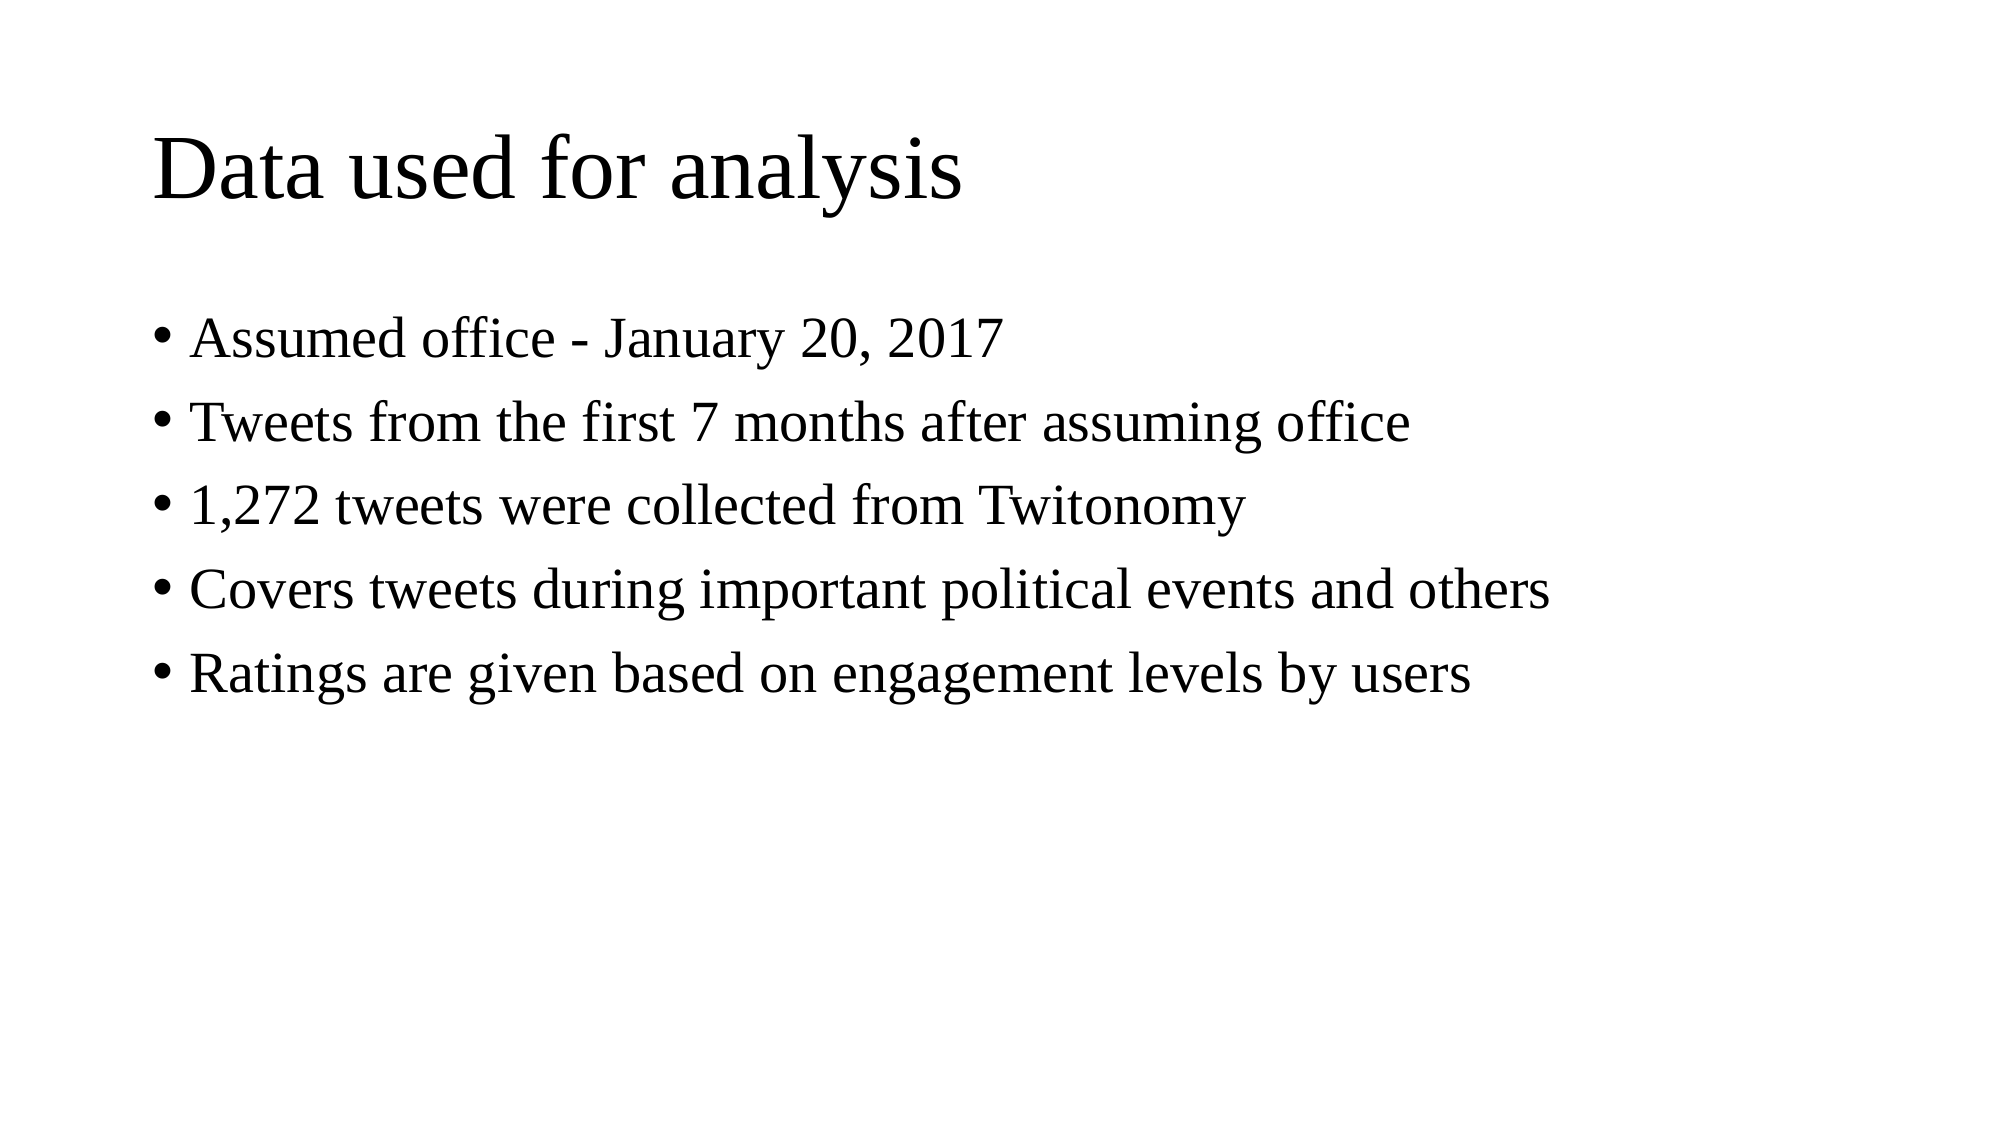

# Data used for analysis
Assumed office - January 20, 2017
Tweets from the first 7 months after assuming office
1,272 tweets were collected from Twitonomy
Covers tweets during important political events and others
Ratings are given based on engagement levels by users